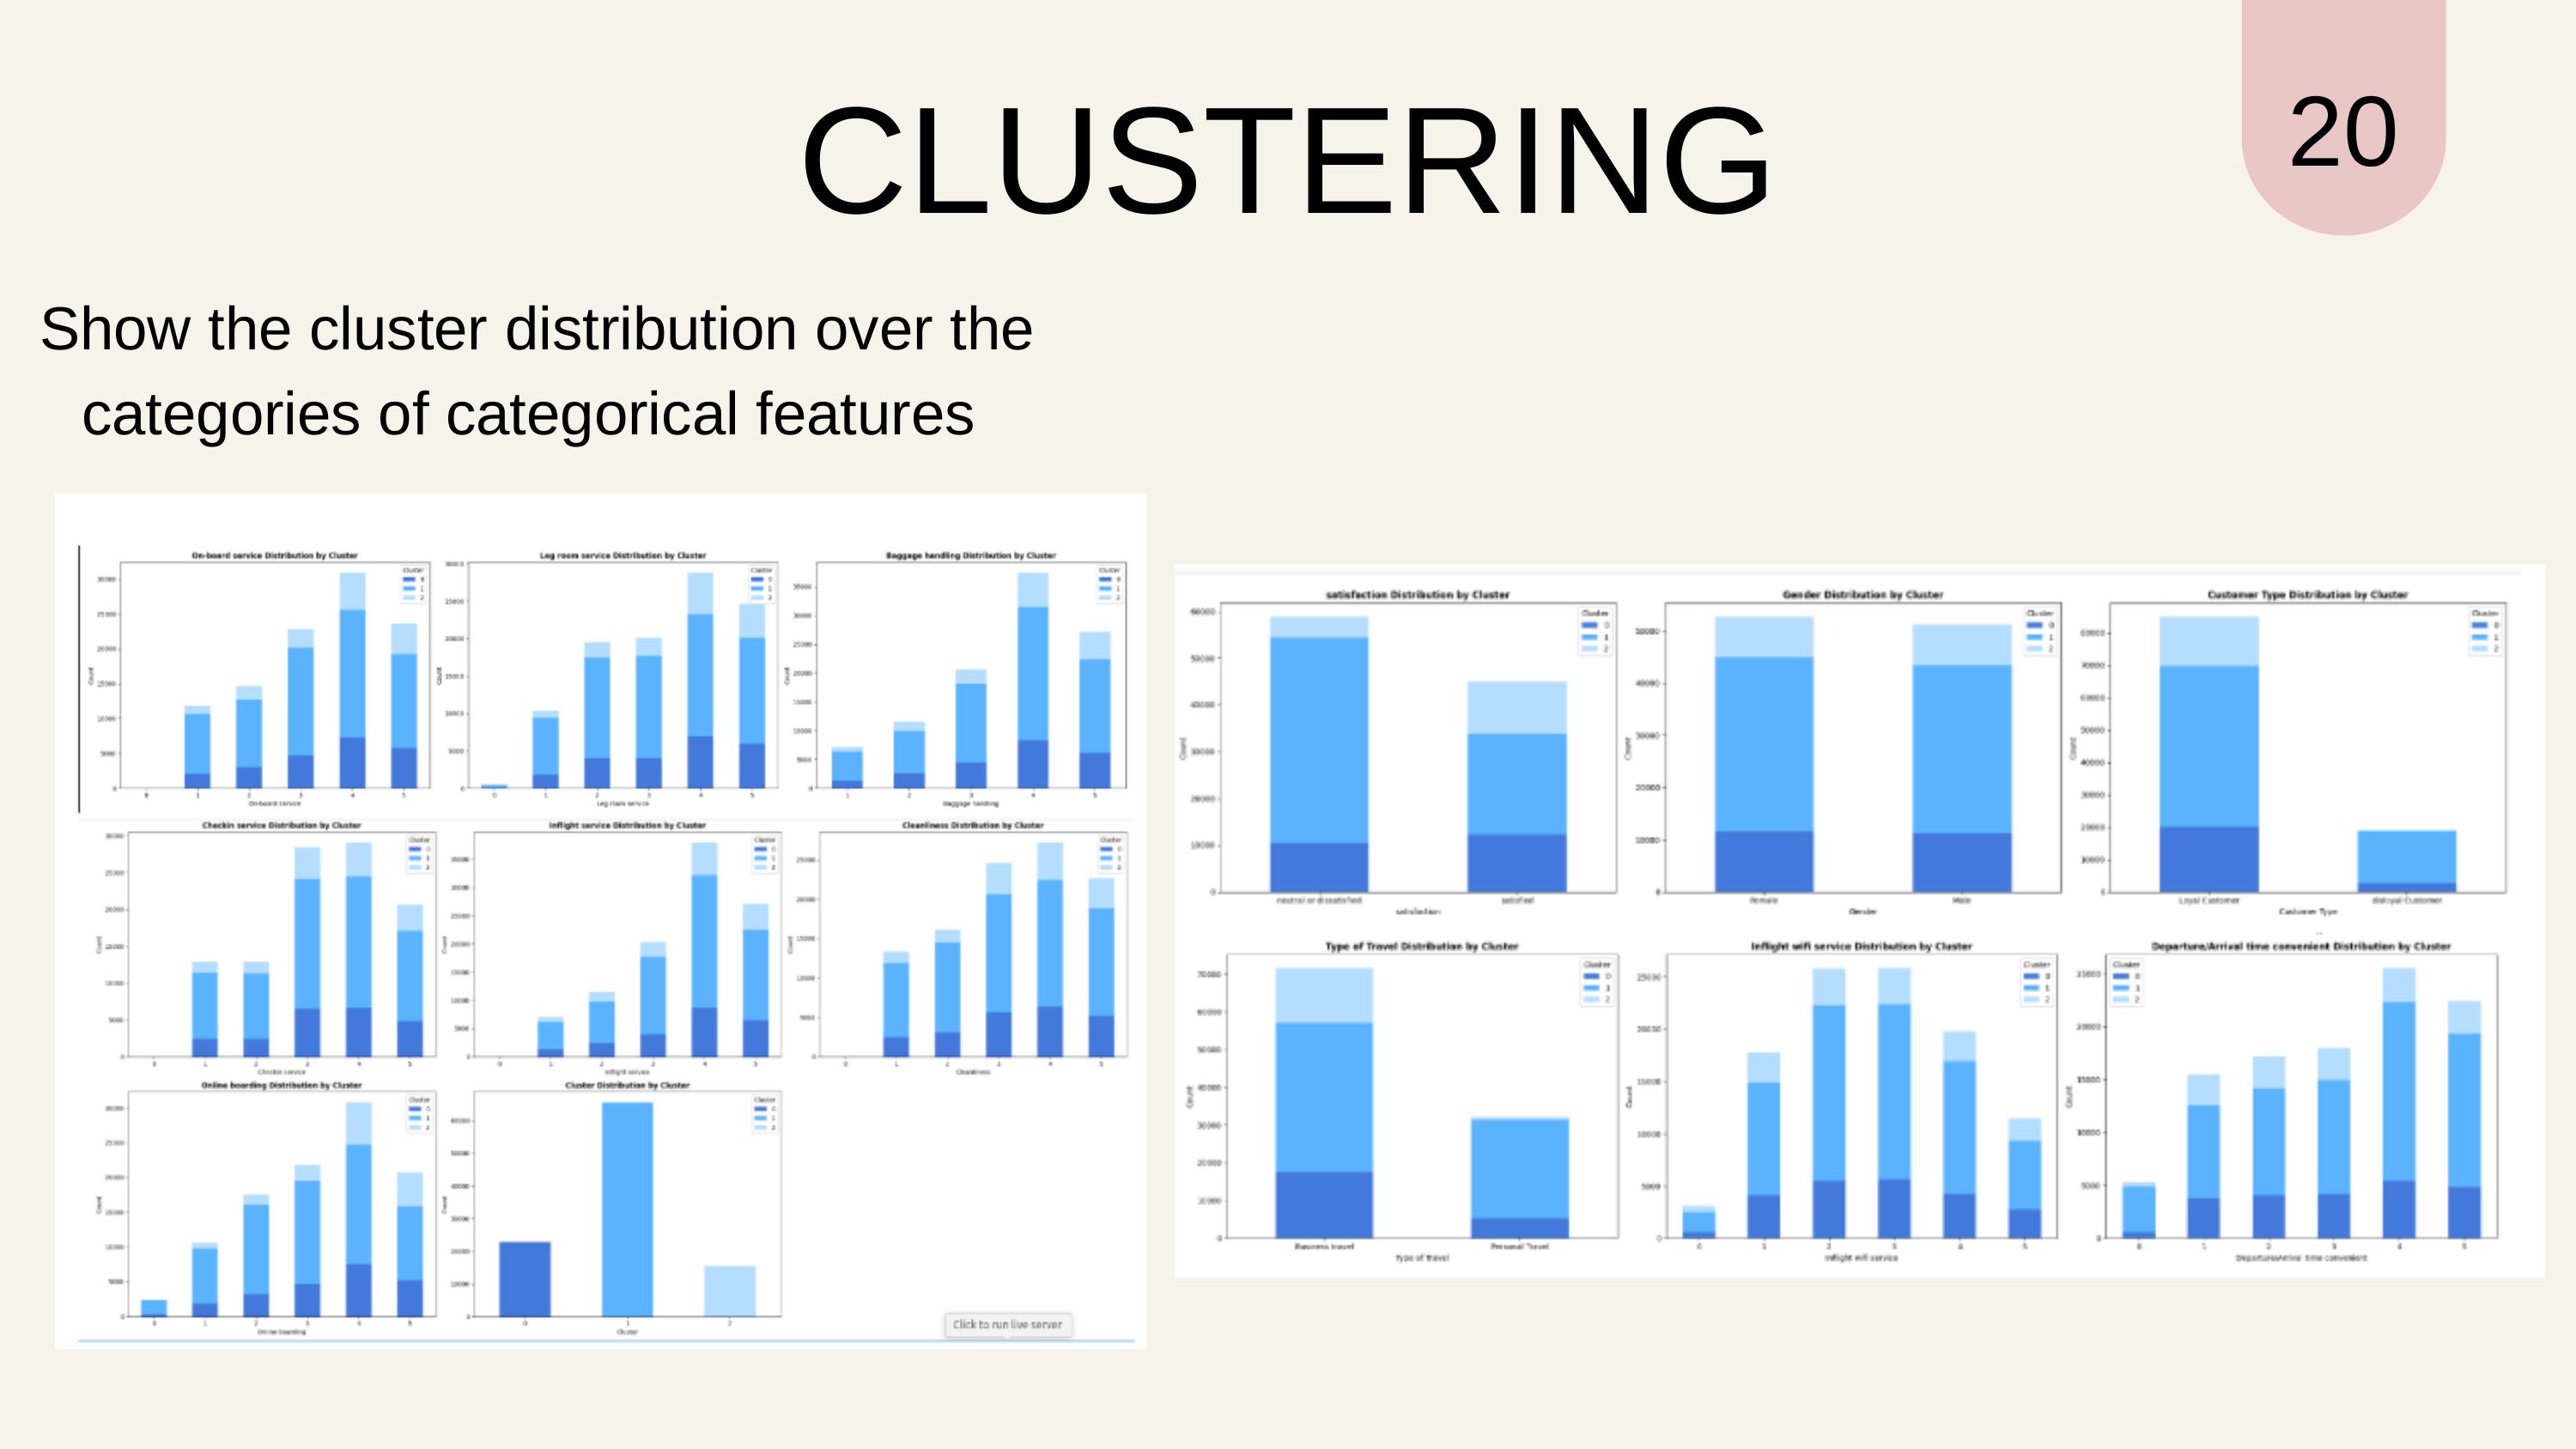

20
CLUSTERING
Show the cluster distribution over the categories of categorical features